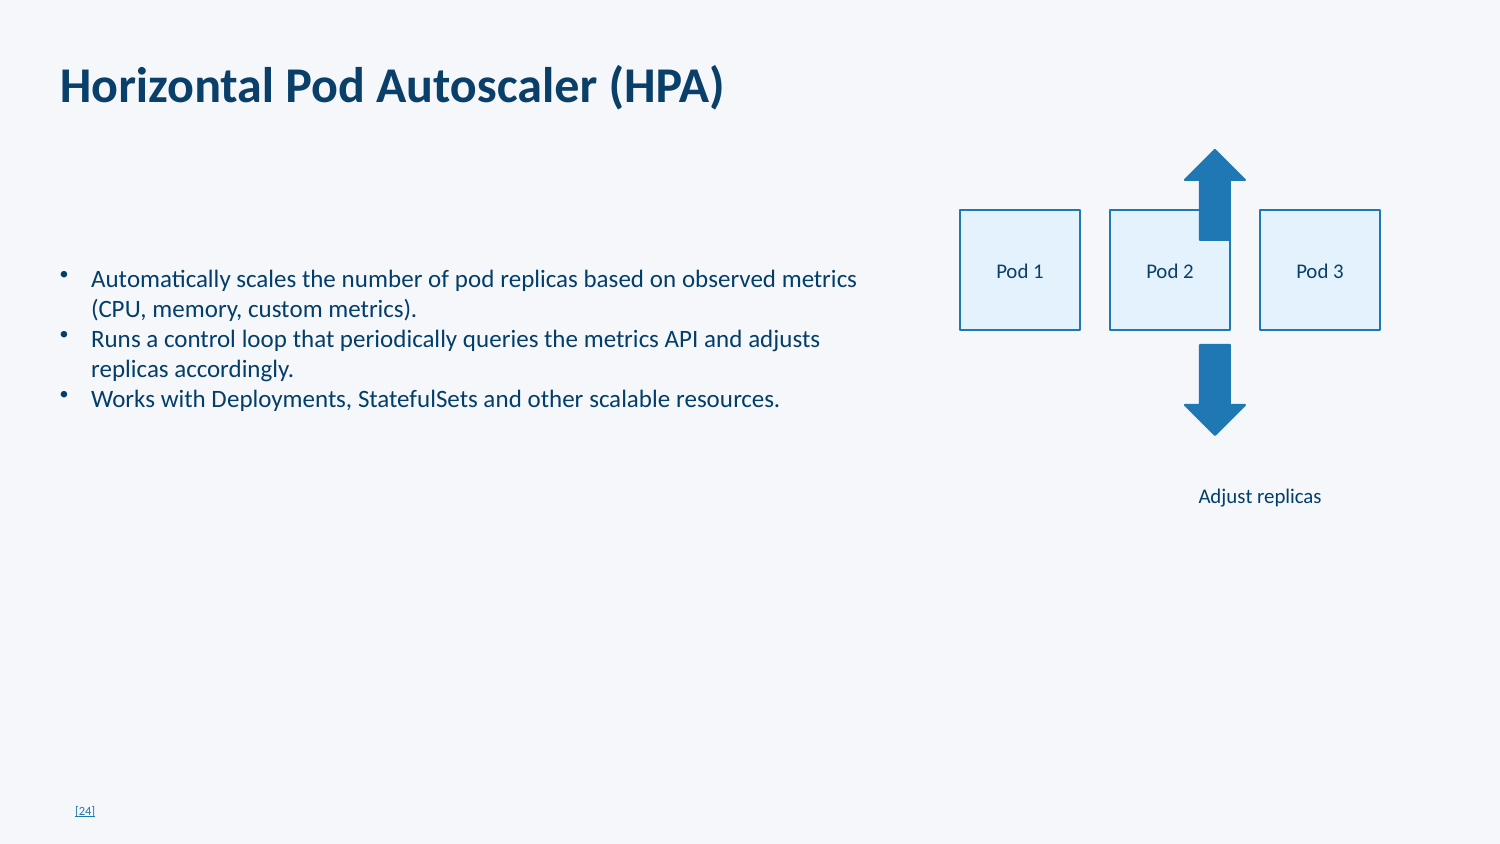

Horizontal Pod Autoscaler (HPA)
Automatically scales the number of pod replicas based on observed metrics (CPU, memory, custom metrics).
Runs a control loop that periodically queries the metrics API and adjusts replicas accordingly.
Works with Deployments, StatefulSets and other scalable resources.

Pod 1
Pod 2
Pod 3

Adjust replicas
[24]